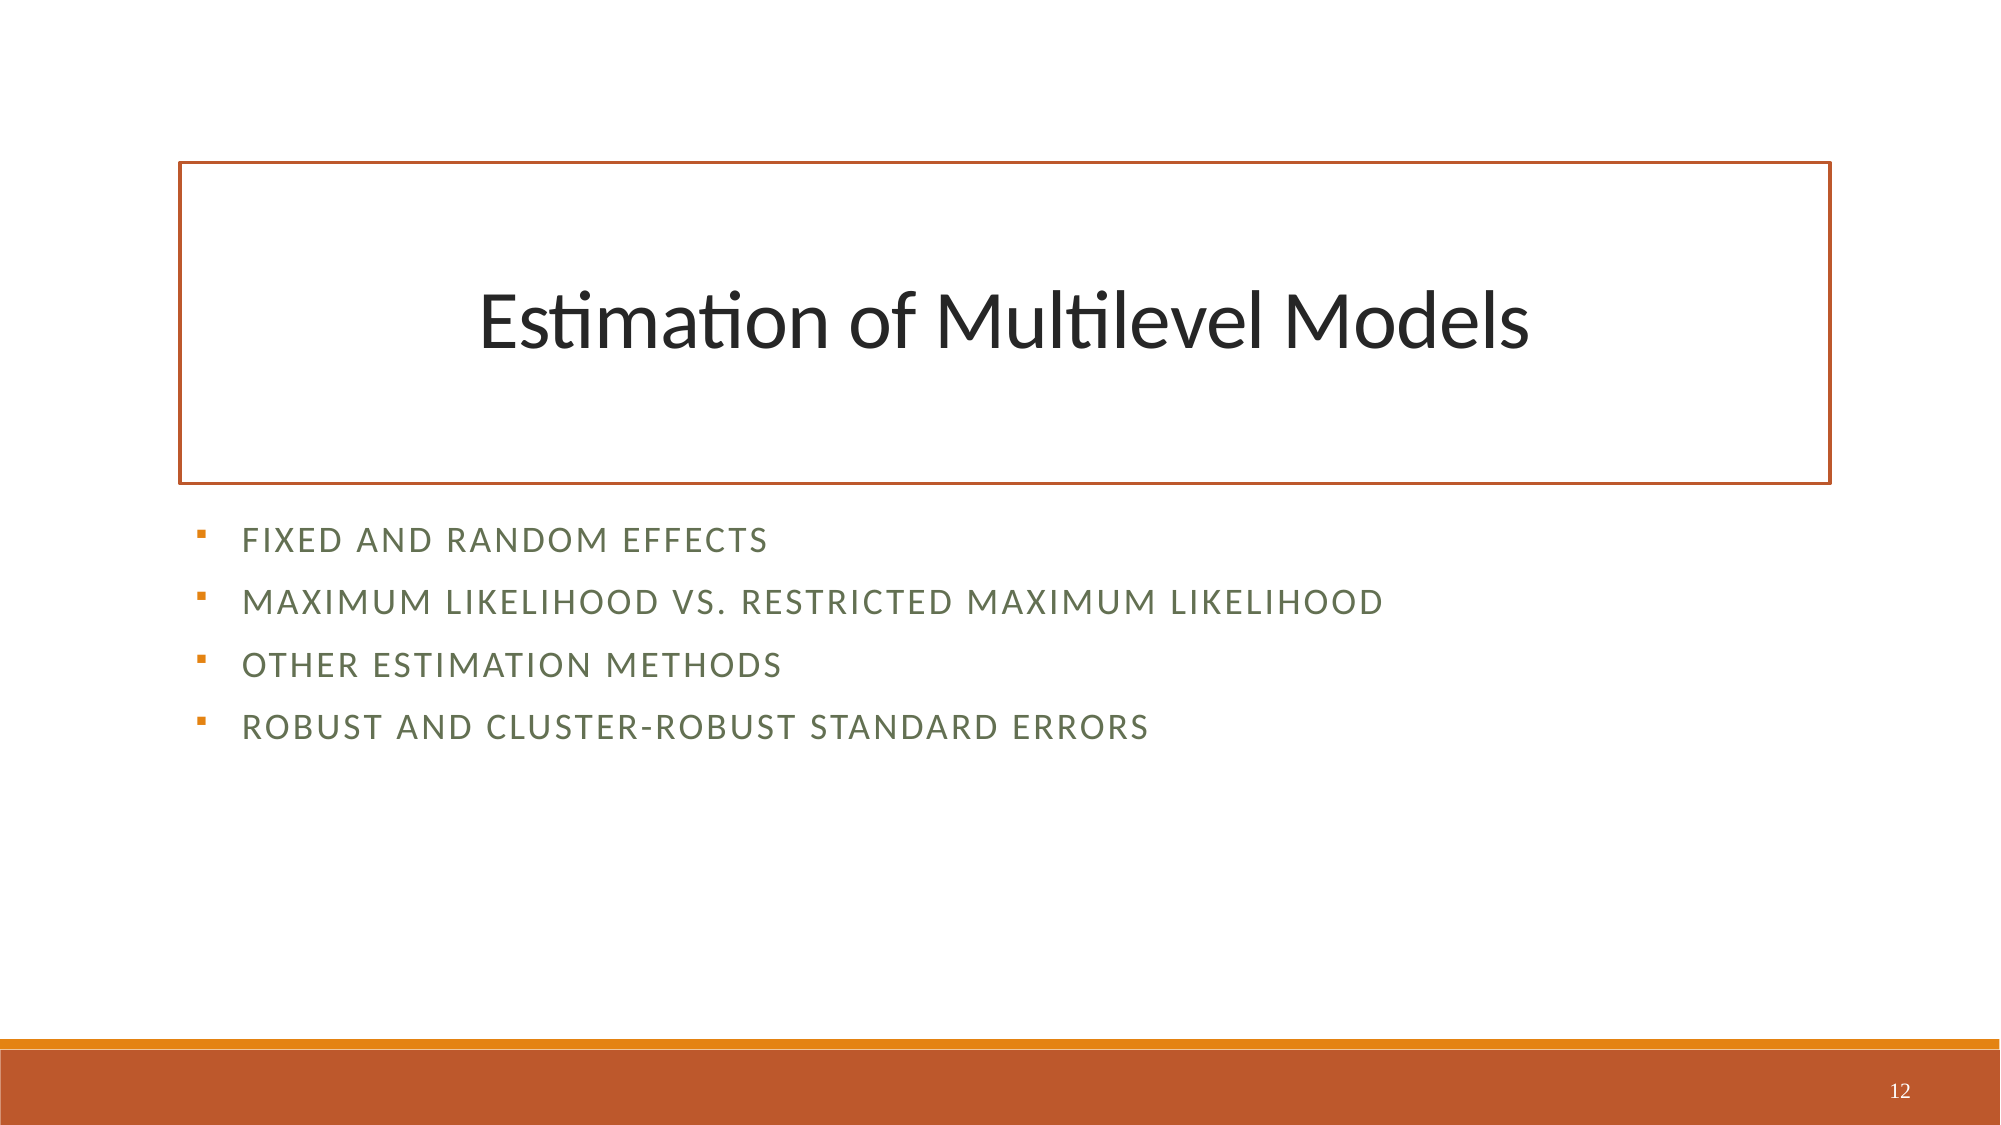

# Estimation of Multilevel Models
Fixed and random effects
Maximum likelihood vs. restricted maximum likelihood
Other estimation methods
Robust and Cluster-robust standard errors

12